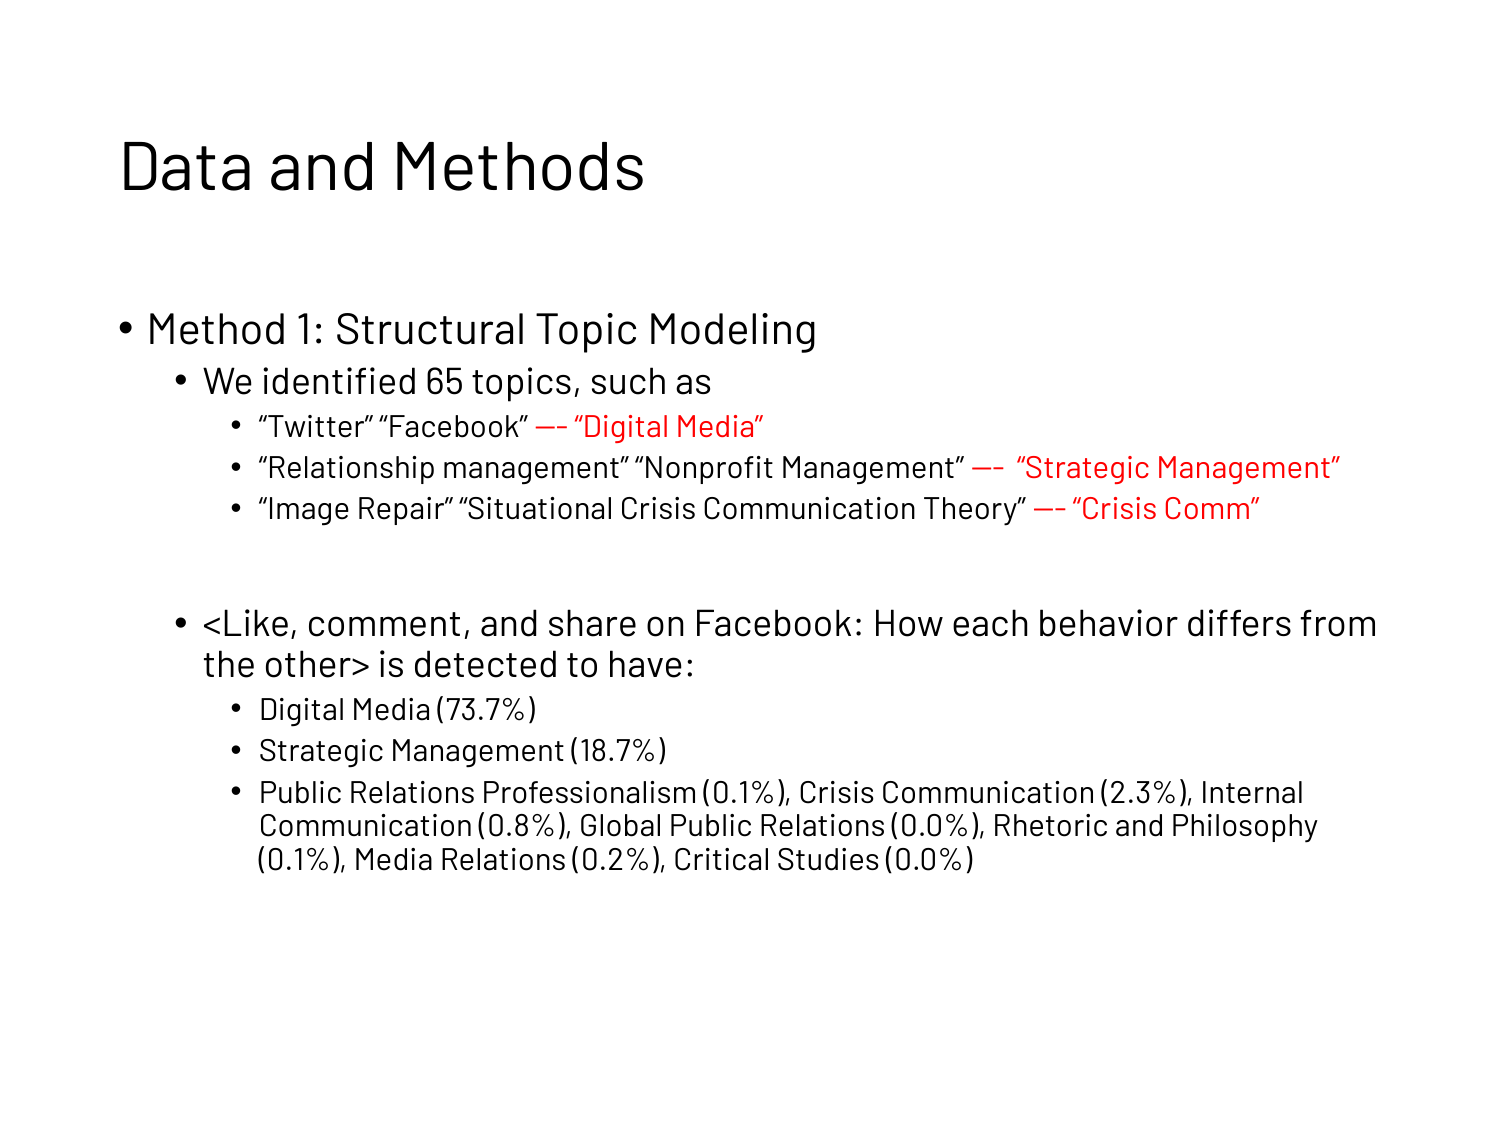

# Data and Methods
Method 1: Structural Topic Modeling
We identified 65 topics, such as
“Twitter” “Facebook” --- “Digital Media”
“Relationship management” “Nonprofit Management” ---  “Strategic Management”
“Image Repair” “Situational Crisis Communication Theory” --- “Crisis Comm”

<Like, comment, and share on Facebook: How each behavior differs from the other> is detected to have:
Digital Media (73.7%)
Strategic Management (18.7%)
Public Relations Professionalism (0.1%), Crisis Communication (2.3%), Internal Communication (0.8%), Global Public Relations (0.0%), Rhetoric and Philosophy (0.1%), Media Relations (0.2%), Critical Studies (0.0%)